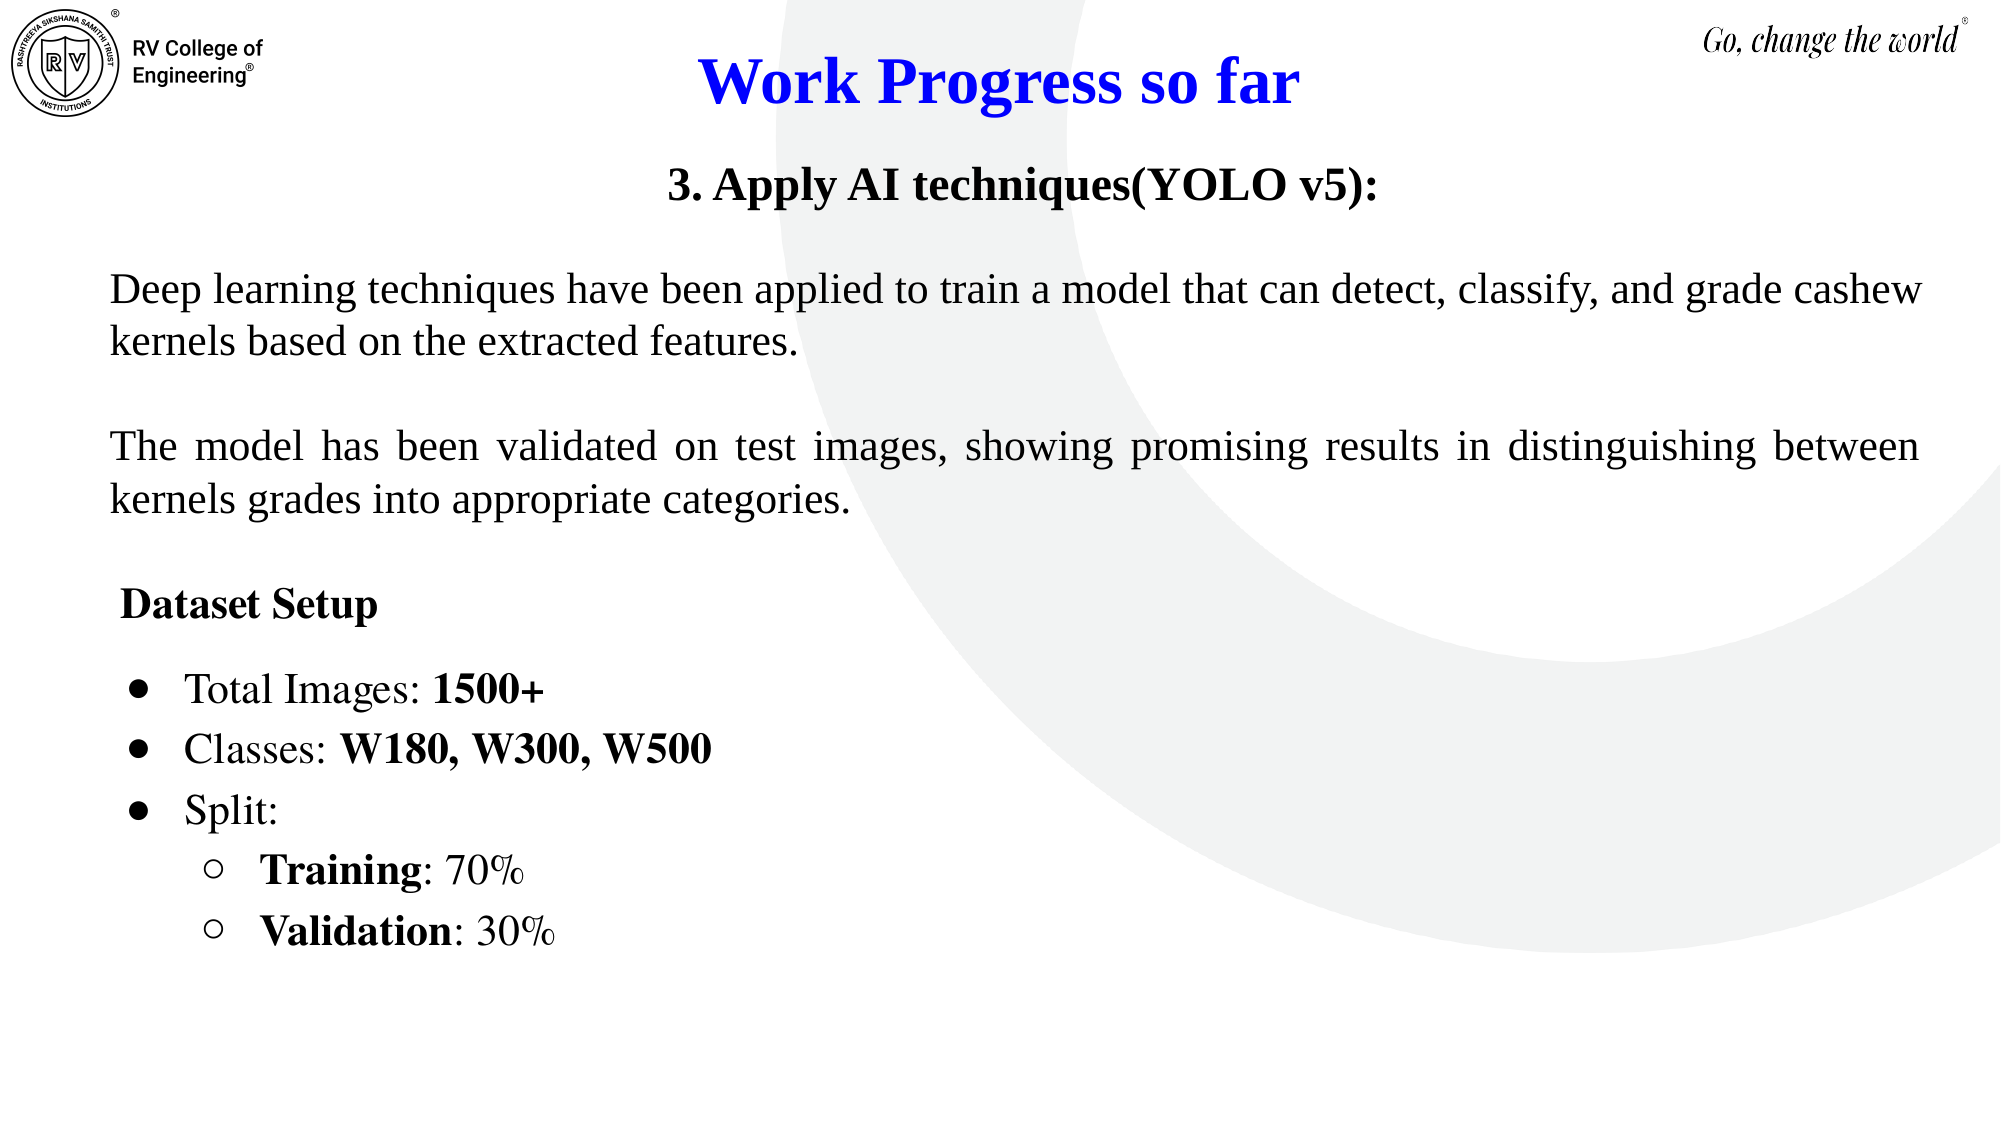

# Work Progress so far
3. Apply AI techniques(YOLO v5):

Deep learning techniques have been applied to train a model that can detect, classify, and grade cashew kernels based on the extracted features.

The model has been validated on test images, showing promising results in distinguishing between  kernels grades into appropriate categories.

 Dataset Setup
Total Images: 1500+
Classes: W180, W300, W500
Split:
Training: 70%
Validation: 30%